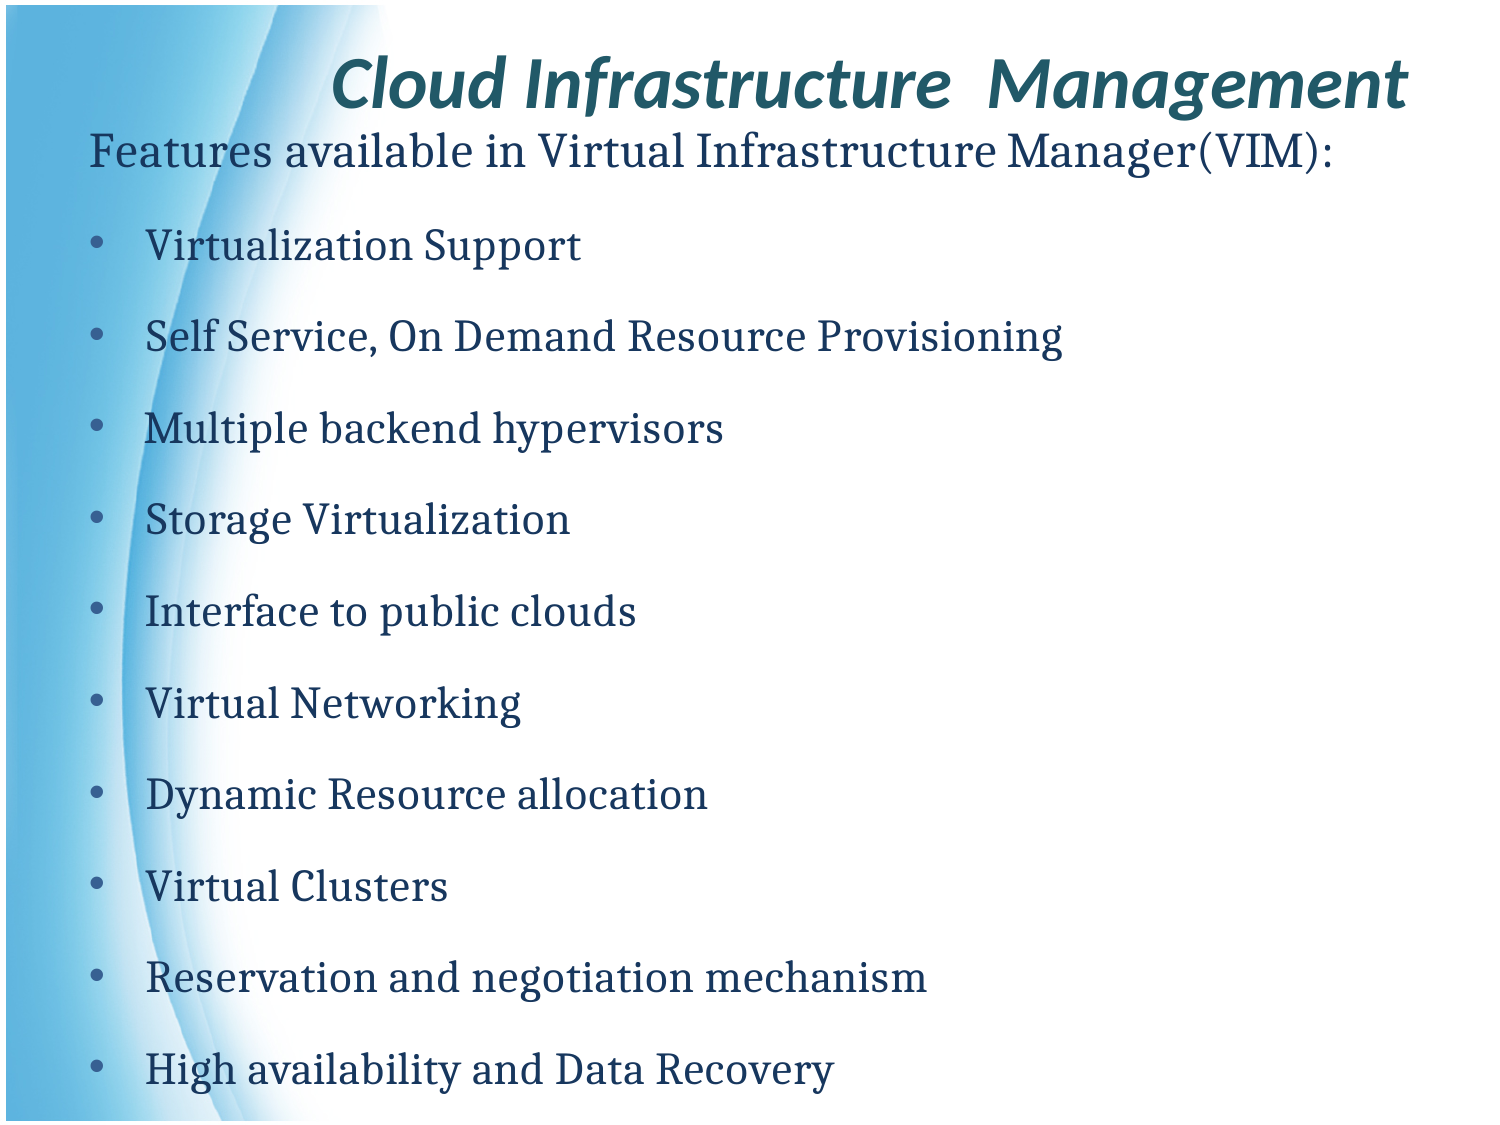

# Cloud Infrastructure  Management
Features available in Virtual Infrastructure Manager(VIM):
Virtualization Support
Self Service, On Demand Resource Provisioning
Multiple backend hypervisors
Storage Virtualization
Interface to public clouds
Virtual Networking
Dynamic Resource allocation
Virtual Clusters
Reservation and negotiation mechanism
High availability and Data Recovery